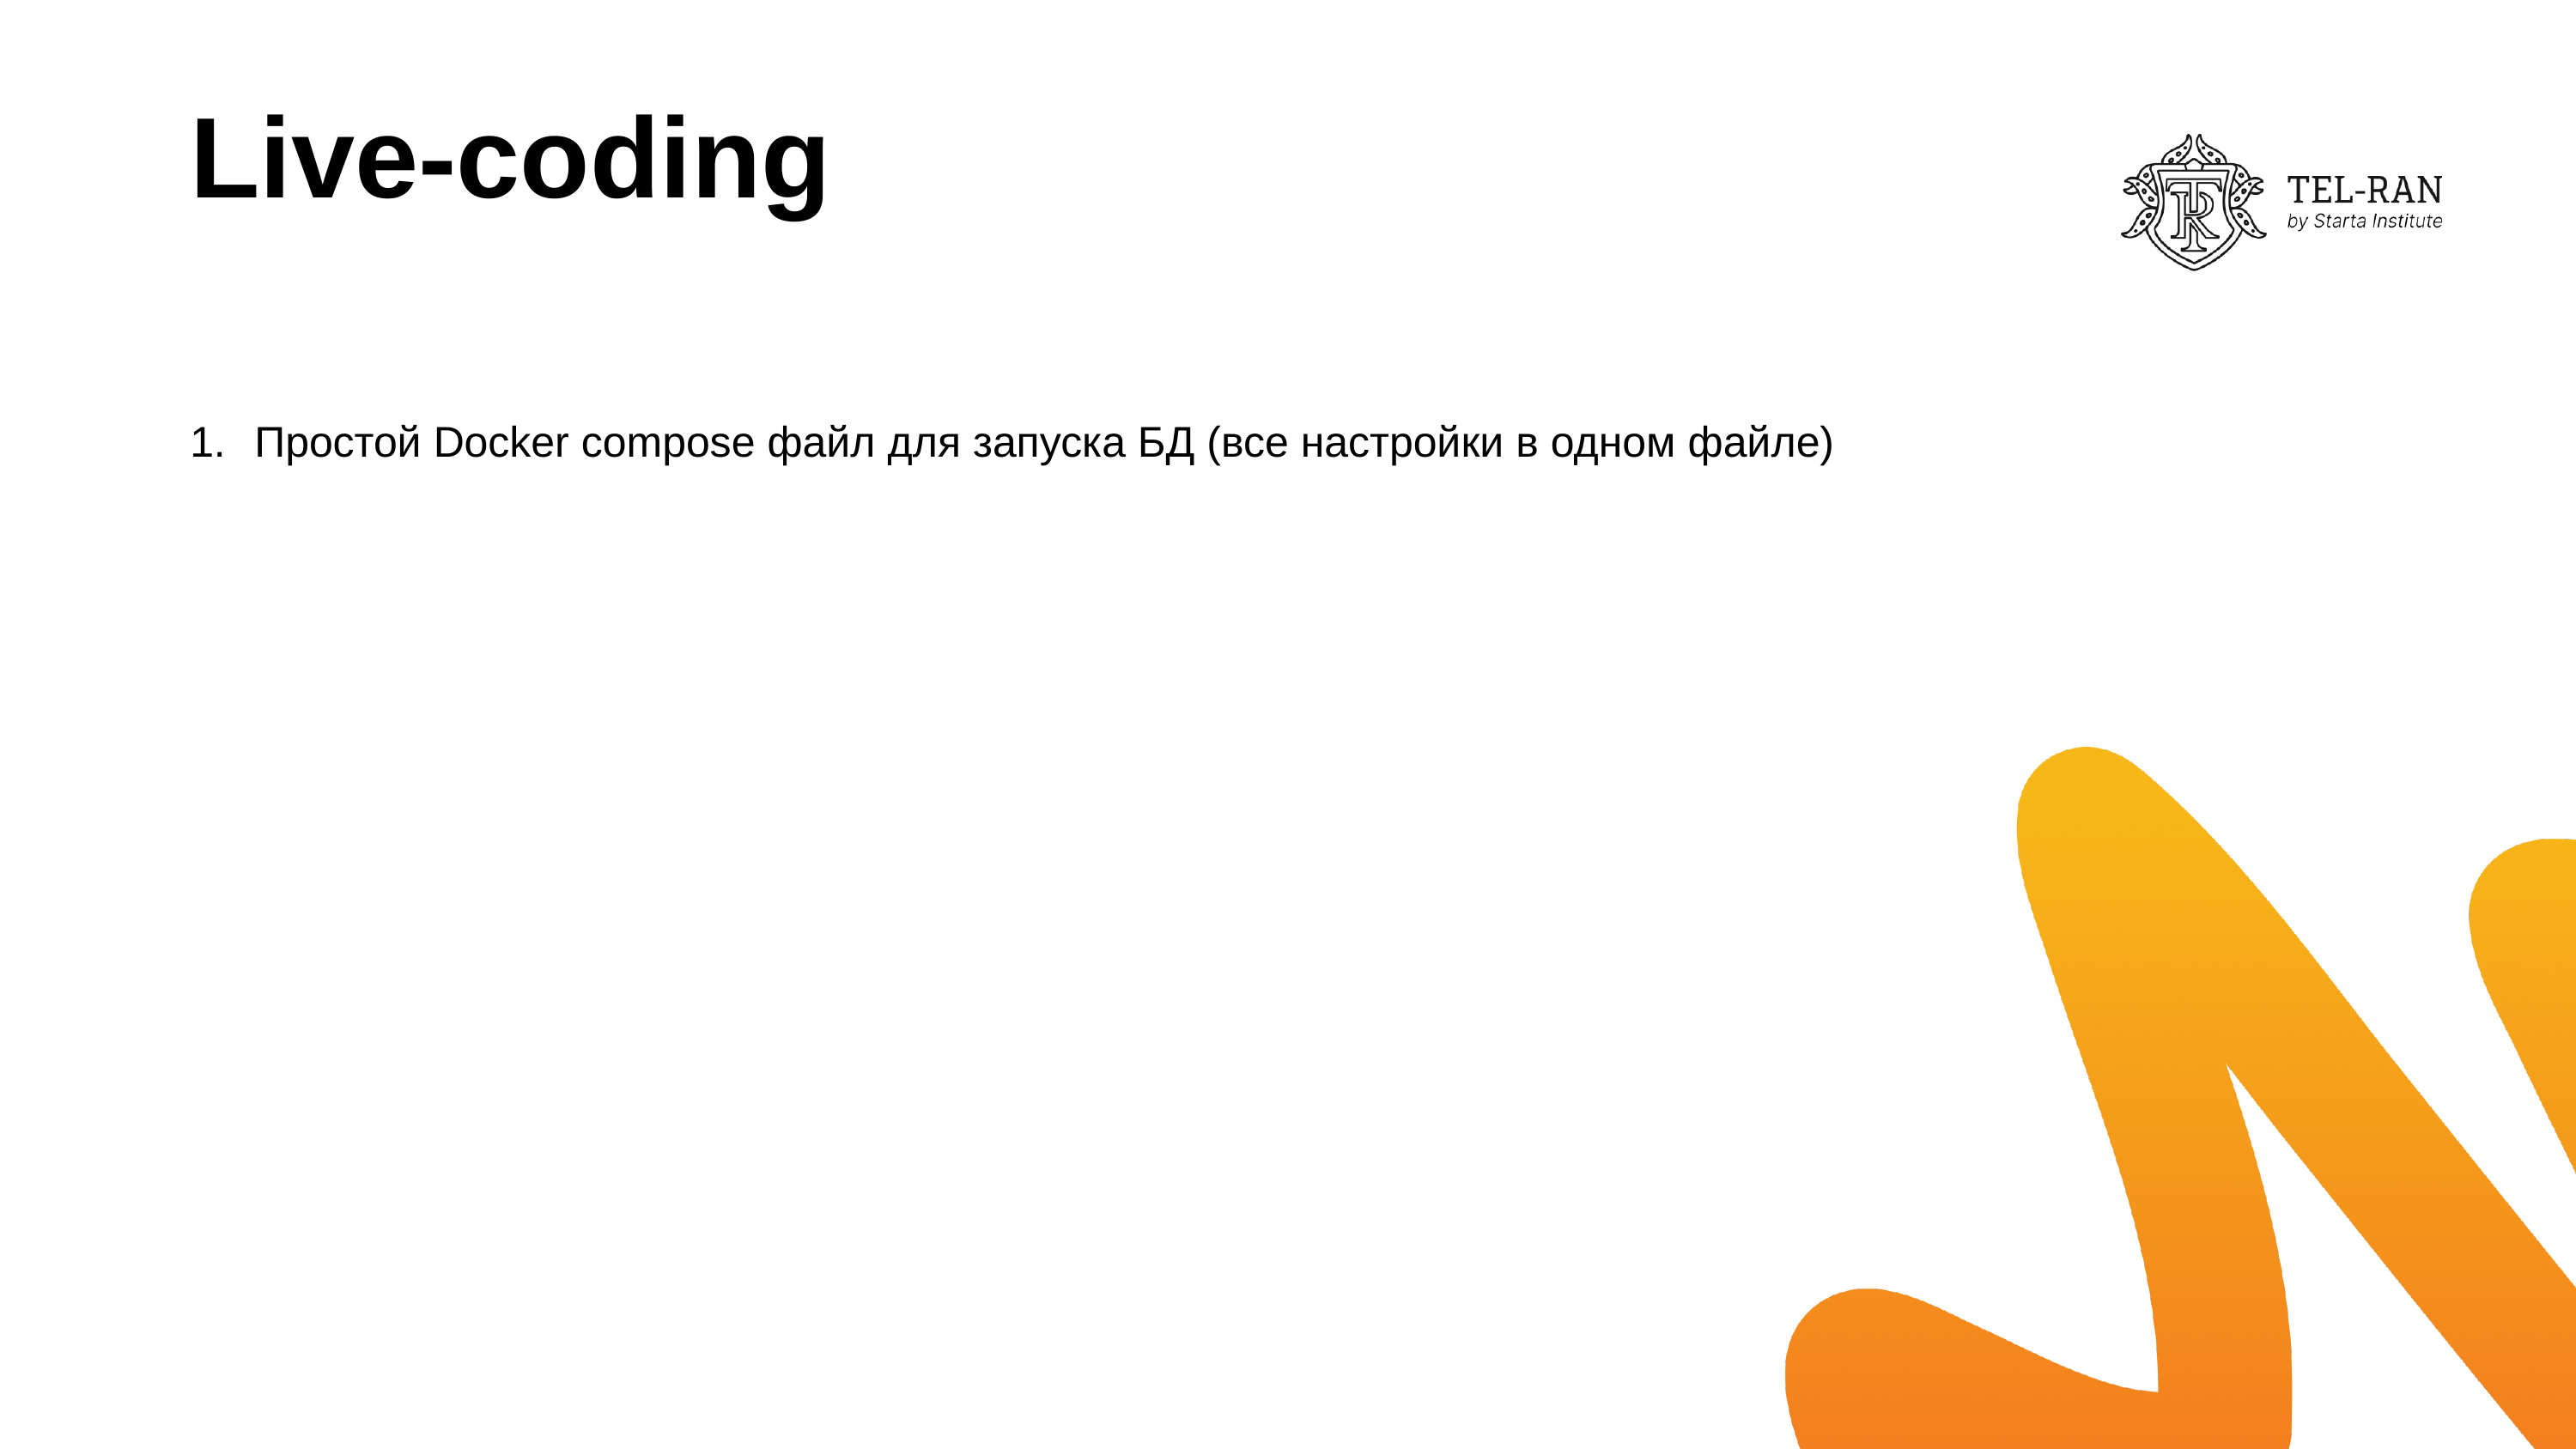

# Live-coding
Простой Docker compose файл для запуска БД (все настройки в одном файле)